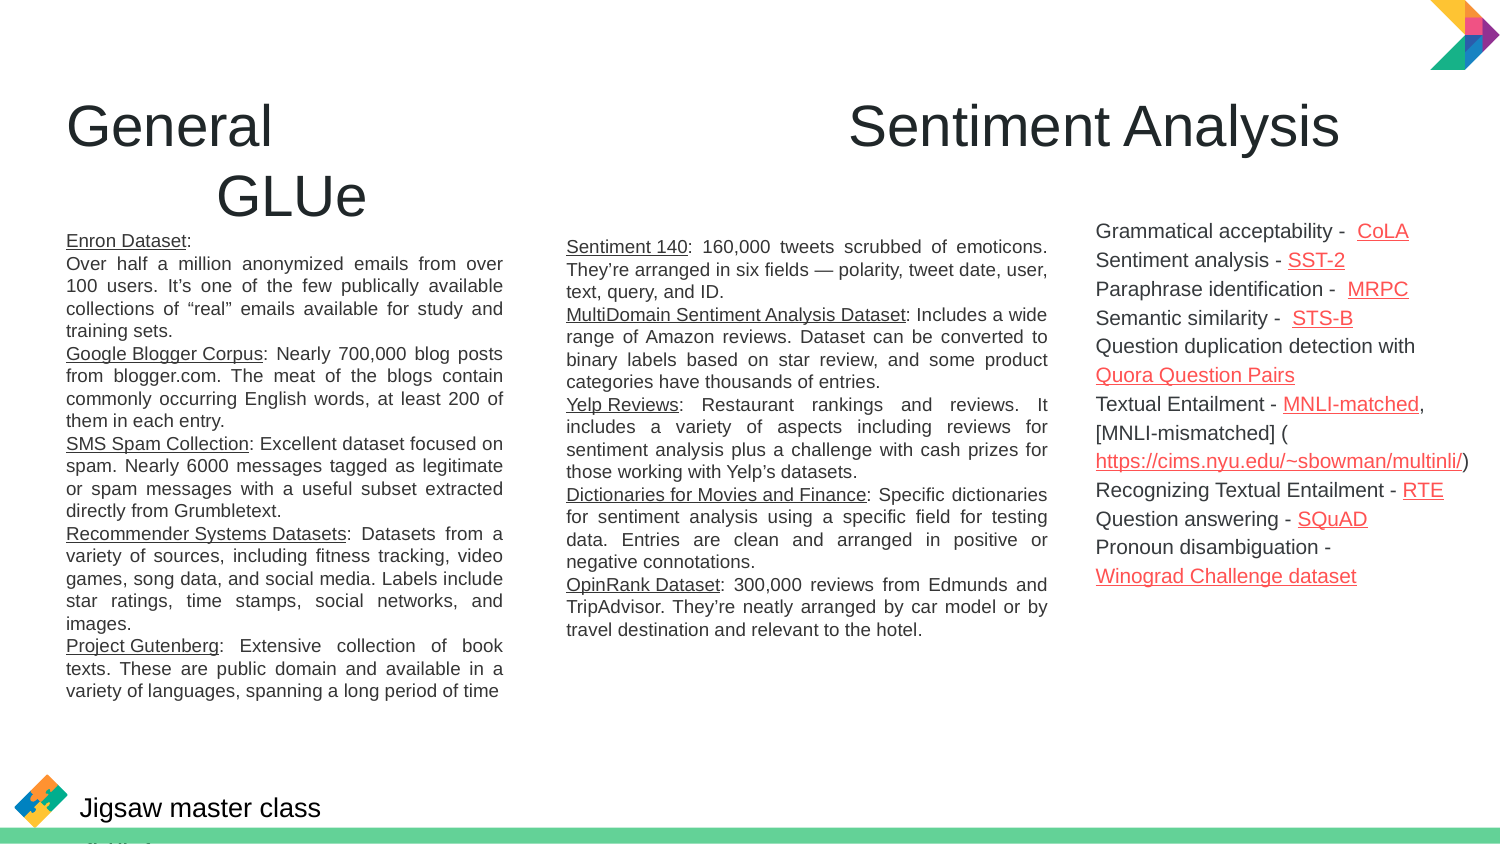

# General				  Sentiment Analysis 		GLUe
Grammatical acceptability -  CoLA
Sentiment analysis - SST-2
Paraphrase identification -  MRPC
Semantic similarity -  STS-B
Question duplication detection with Quora Question Pairs
Textual Entailment - MNLI-matched, [MNLI-mismatched] (https://cims.nyu.edu/~sbowman/multinli/)
Recognizing Textual Entailment - RTE
Question answering - SQuAD
Pronoun disambiguation -  Winograd Challenge dataset
Enron Dataset:
Over half a million anonymized emails from over 100 users. It’s one of the few publically available collections of “real” emails available for study and training sets.
Google Blogger Corpus: Nearly 700,000 blog posts from blogger.com. The meat of the blogs contain commonly occurring English words, at least 200 of them in each entry.
SMS Spam Collection: Excellent dataset focused on spam. Nearly 6000 messages tagged as legitimate or spam messages with a useful subset extracted directly from Grumbletext.
Recommender Systems Datasets: Datasets from a variety of sources, including fitness tracking, video games, song data, and social media. Labels include star ratings, time stamps, social networks, and images.
Project Gutenberg: Extensive collection of book texts. These are public domain and available in a variety of languages, spanning a long period of time
Sentiment 140: 160,000 tweets scrubbed of emoticons. They’re arranged in six fields — polarity, tweet date, user, text, query, and ID.
MultiDomain Sentiment Analysis Dataset: Includes a wide range of Amazon reviews. Dataset can be converted to binary labels based on star review, and some product categories have thousands of entries.
Yelp Reviews: Restaurant rankings and reviews. It includes a variety of aspects including reviews for sentiment analysis plus a challenge with cash prizes for those working with Yelp’s datasets.
Dictionaries for Movies and Finance: Specific dictionaries for sentiment analysis using a specific field for testing data. Entries are clean and arranged in positive or negative connotations.
OpinRank Dataset: 300,000 reviews from Edmunds and TripAdvisor. They’re neatly arranged by car model or by travel destination and relevant to the hotel.